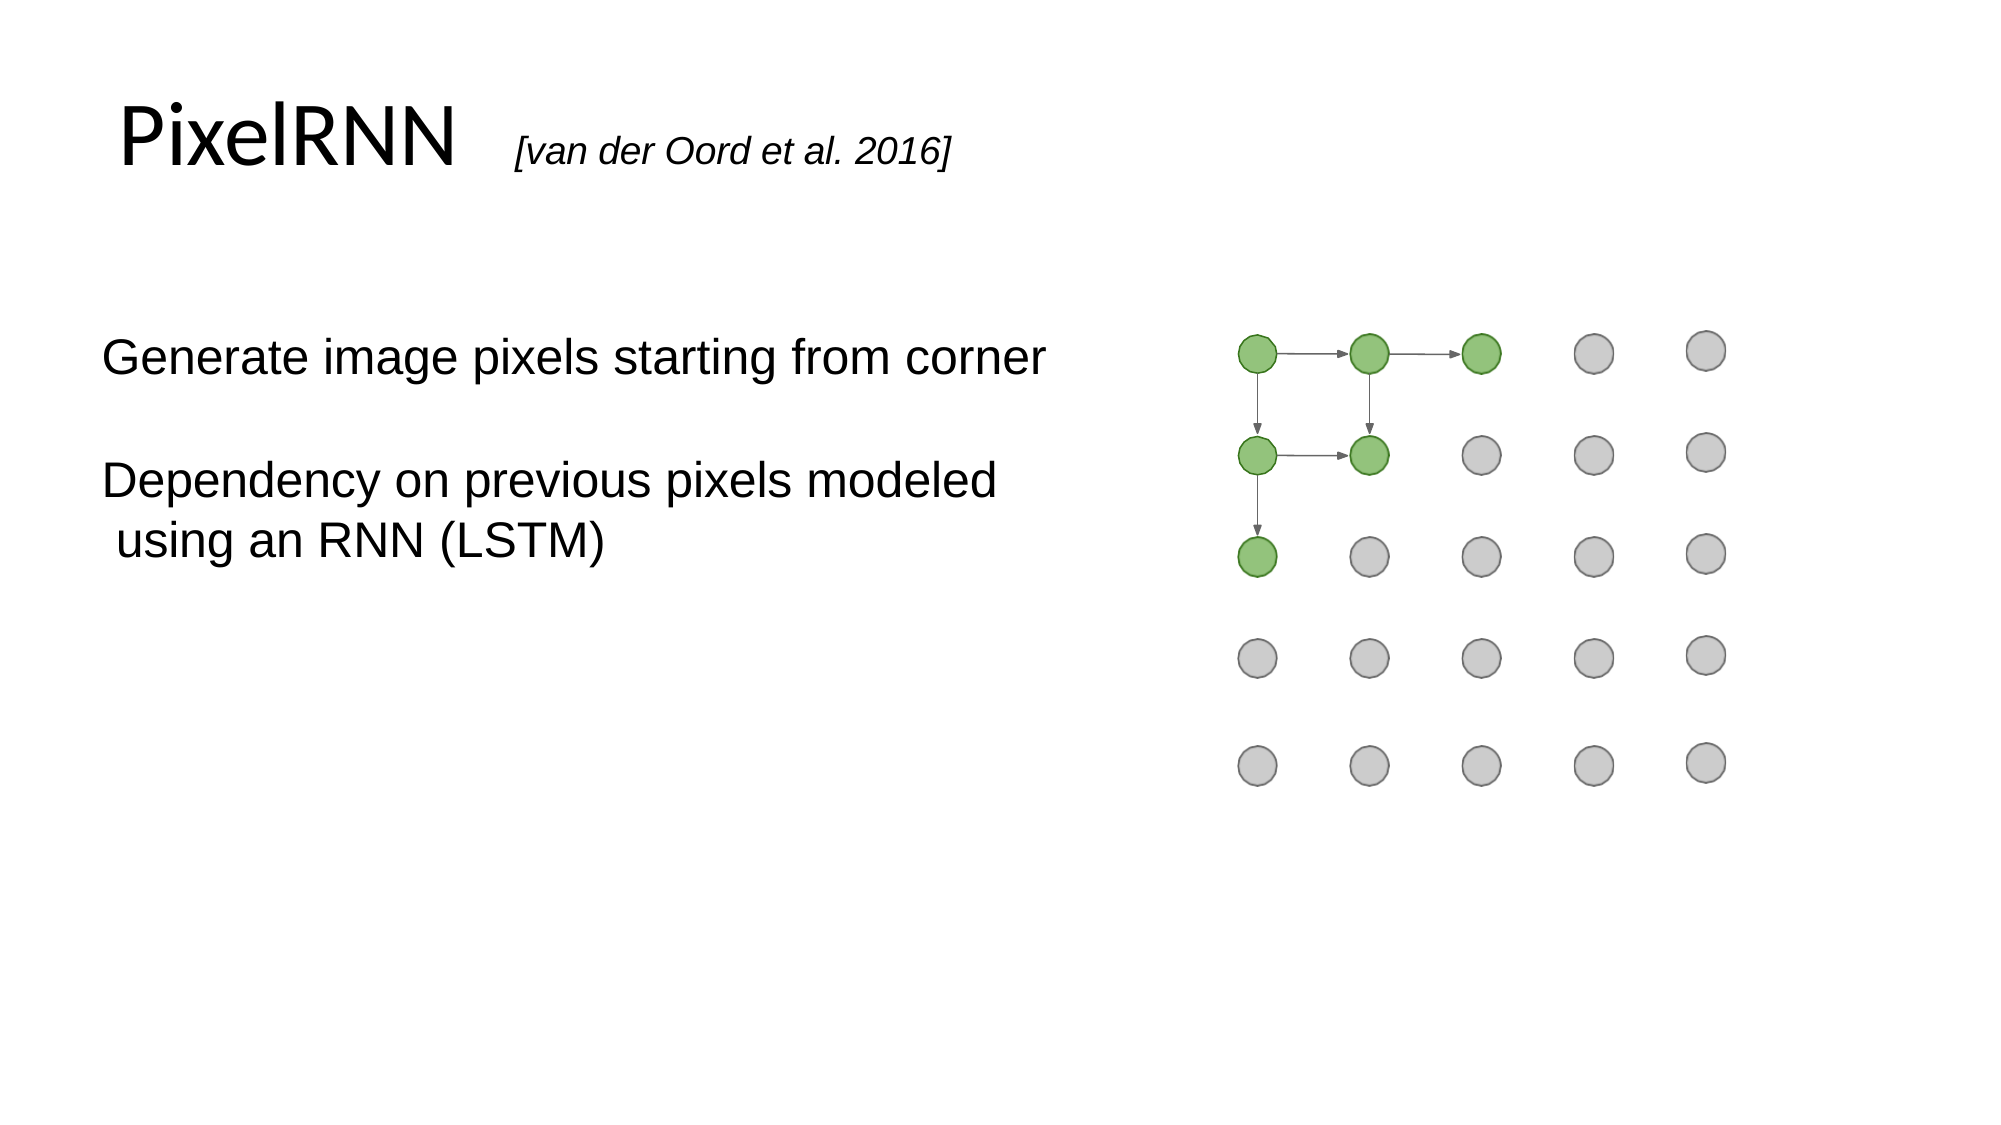

# PixelRNN
[van der Oord et al. 2016]
Generate image pixels starting from corner

Dependency on previous pixels modeled  using an RNN (LSTM)

16
Lecture 13 -
May 18, 2017
Fei-Fei Li & Justin Johnson & Serena Yeung